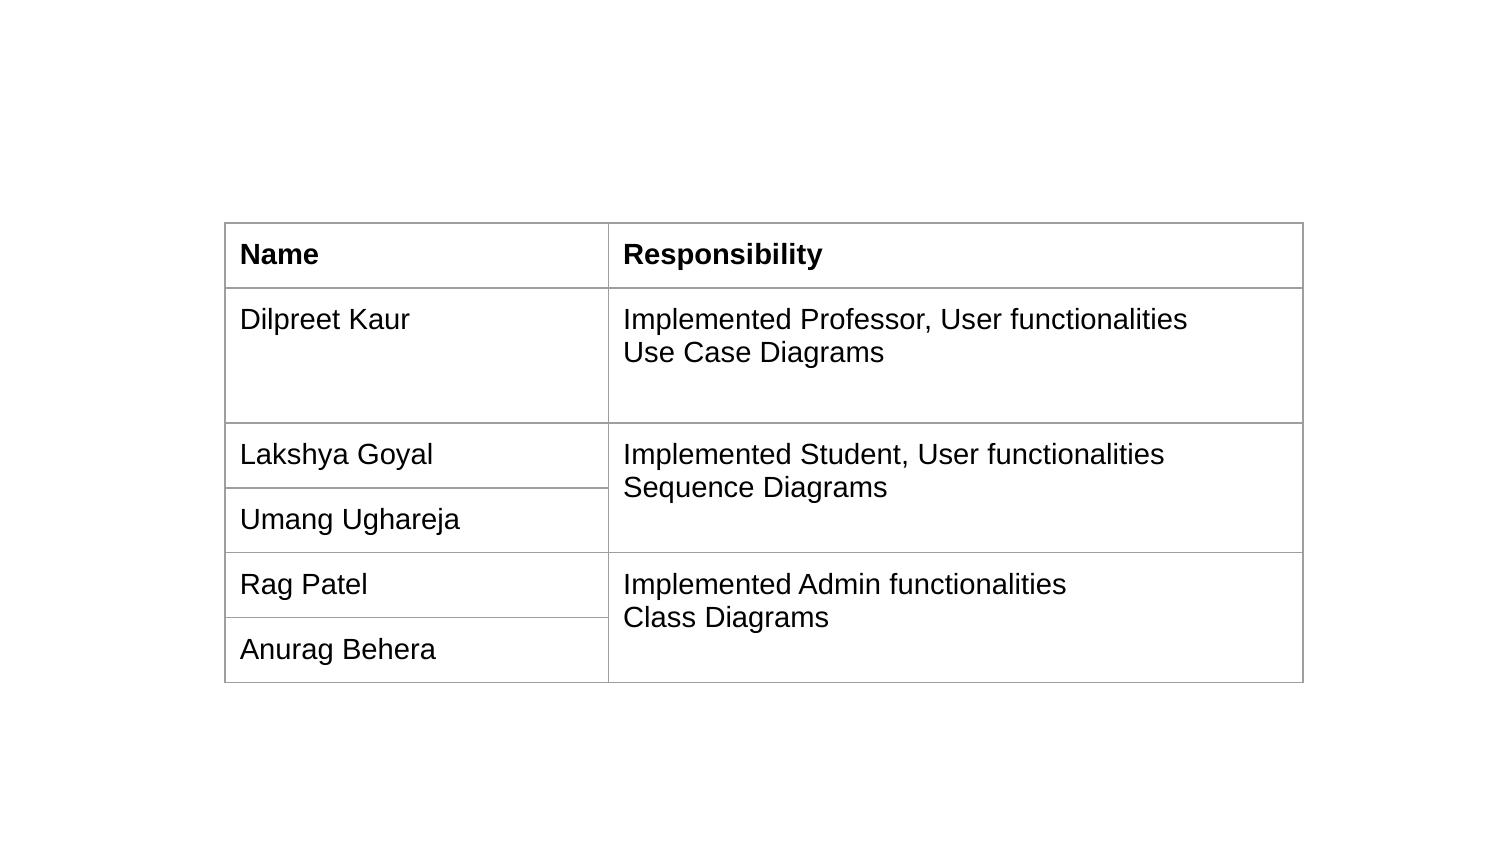

| Name | Responsibility |
| --- | --- |
| Dilpreet Kaur | Implemented Professor, User functionalities Use Case Diagrams |
| Lakshya Goyal | Implemented Student, User functionalities Sequence Diagrams |
| Umang Ughareja |  |
| Rag Patel | Implemented Admin functionalities Class Diagrams |
| Anurag Behera |  |